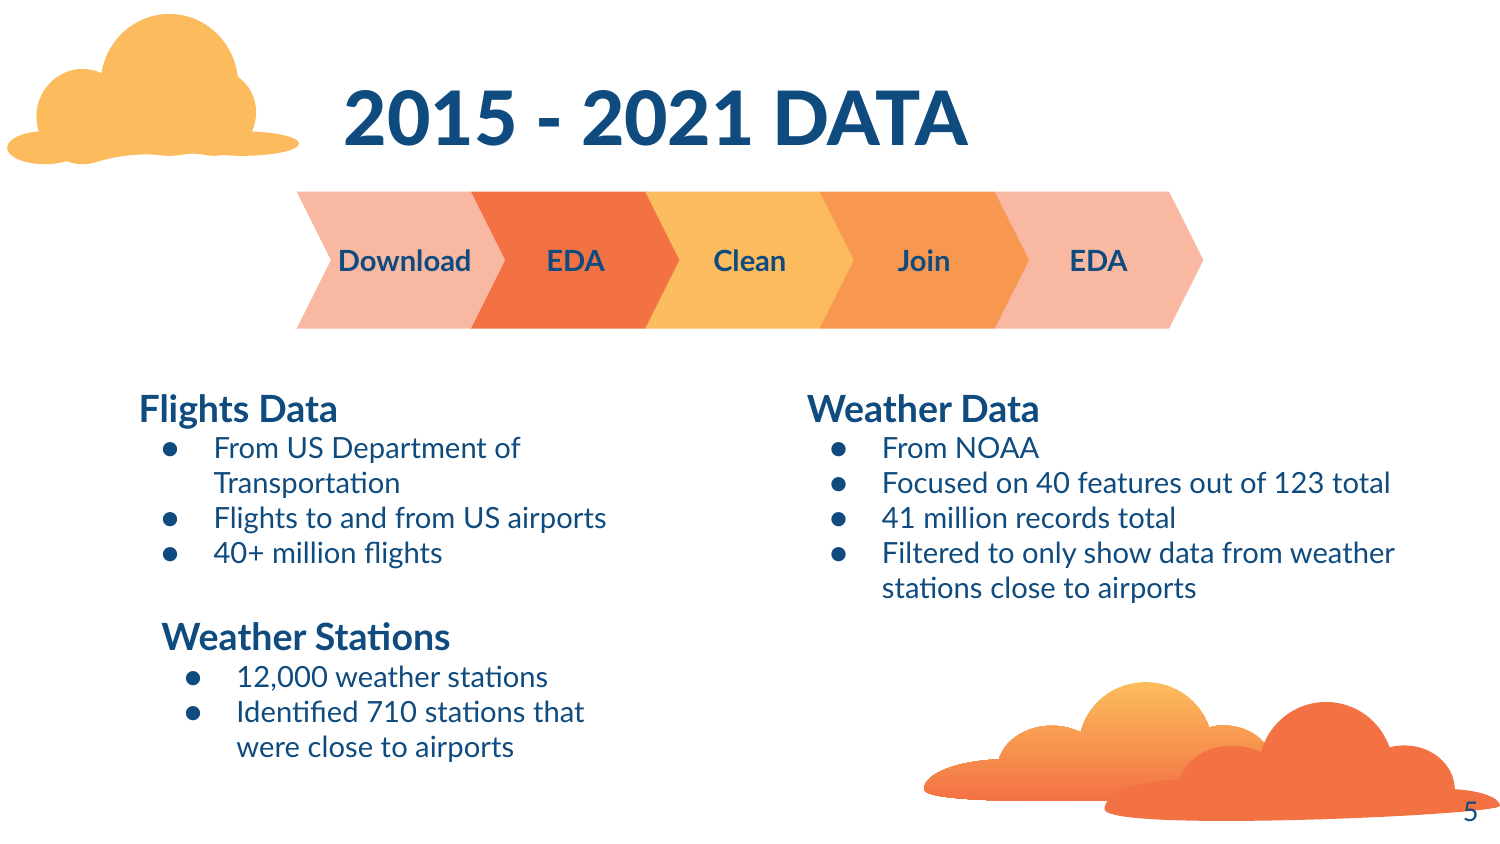

# 2015 - 2021 DATA
 Download
EDA
Clean
Join
EDA
Flights Data
From US Department of Transportation
Flights to and from US airports
40+ million flights

Weather Data
From NOAA
Focused on 40 features out of 123 total
41 million records total
Filtered to only show data from weather stations close to airports

Weather Stations
12,000 weather stations
Identified 710 stations that were close to airports

5